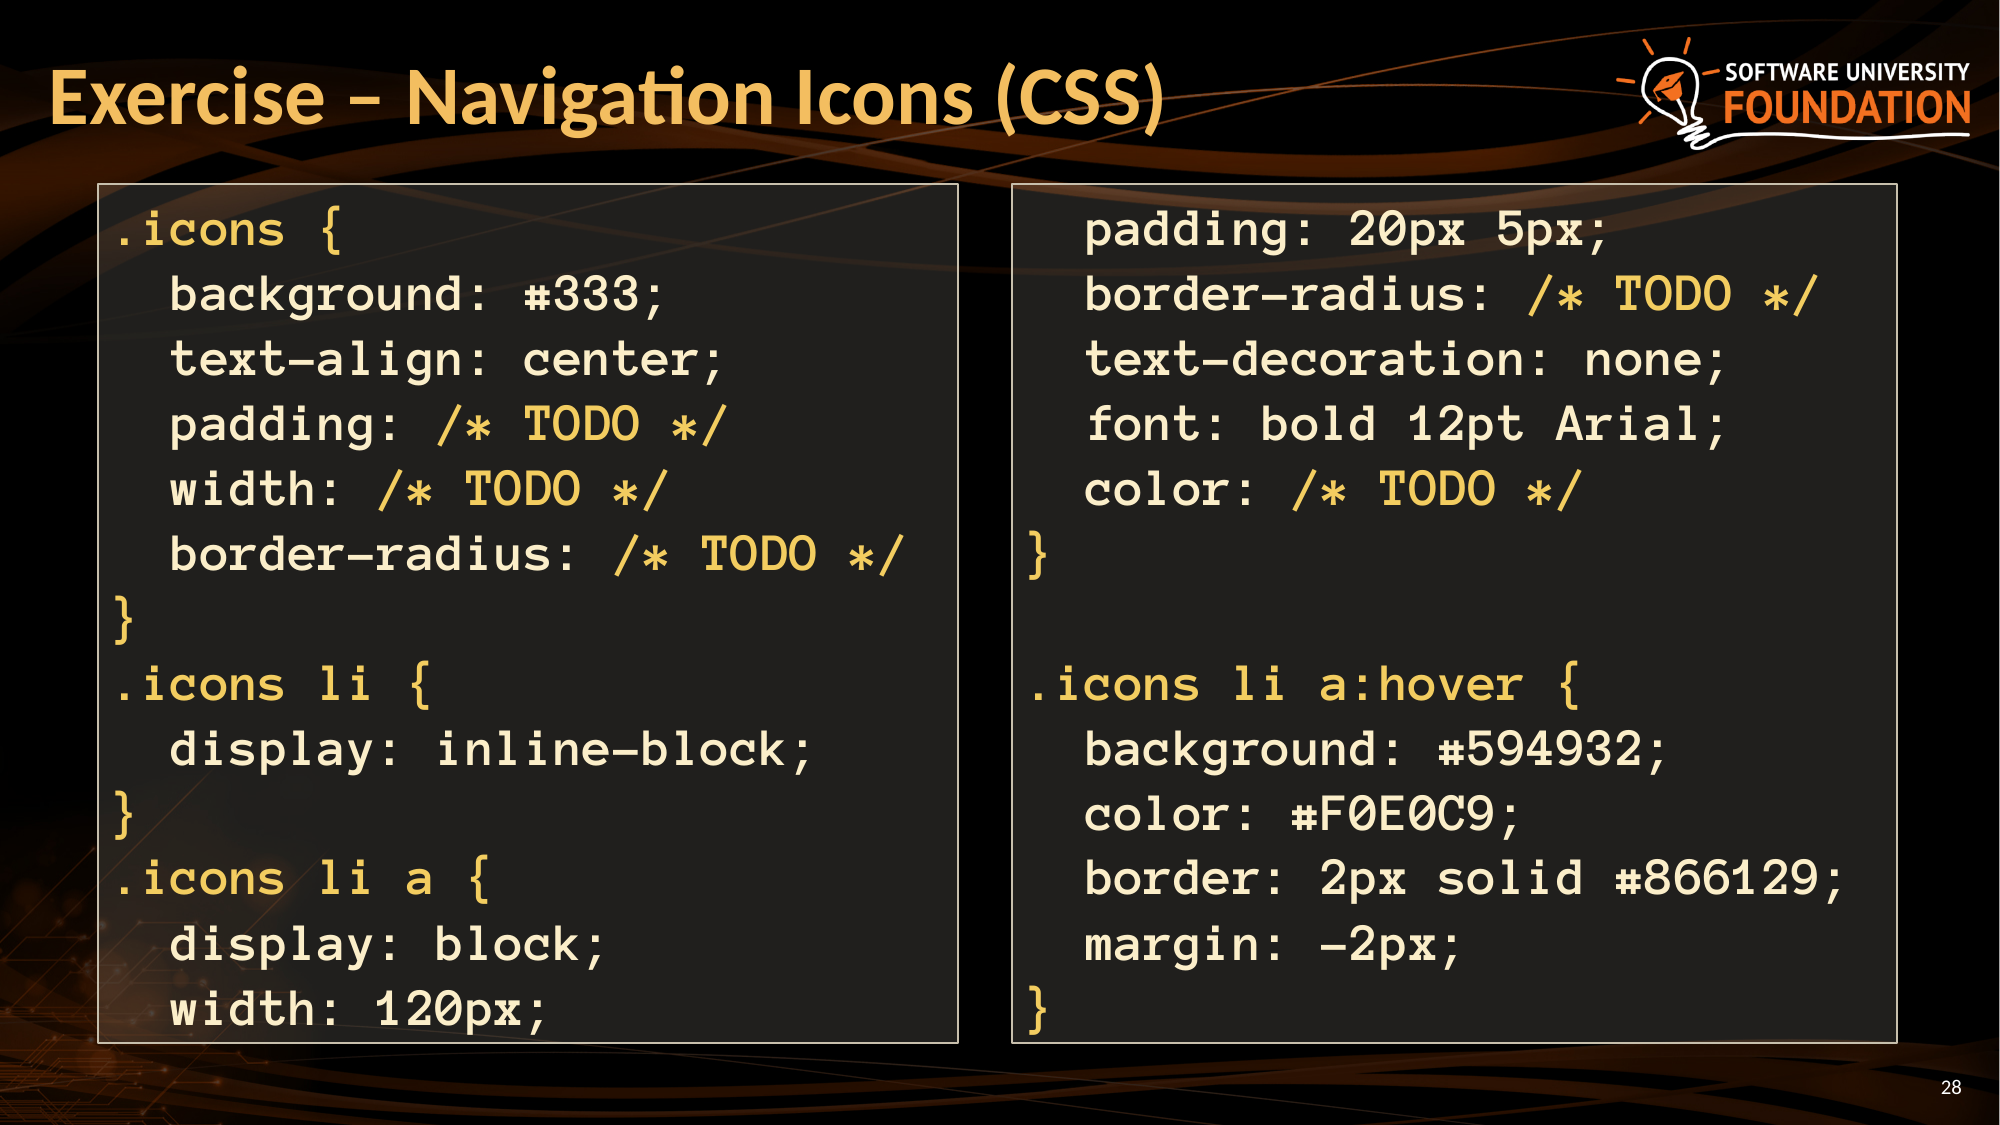

# Exercise – Navigation Icons (CSS)
.icons {
  background: #333;
  text-align: center;
  padding: /* TODO */
  width: /* TODO */
  border-radius: /* TODO */
}
.icons li {
  display: inline-block;
}
.icons li a {
  display: block;
  width: 120px;
  padding: 20px 5px;
  border-radius: /* TODO */
  text-decoration: none;
  font: bold 12pt Arial;
  color: /* TODO */
}

.icons li a:hover {
  background: #594932;
  color: #F0E0C9;
  border: 2px solid #866129;
  margin: -2px;
}
28